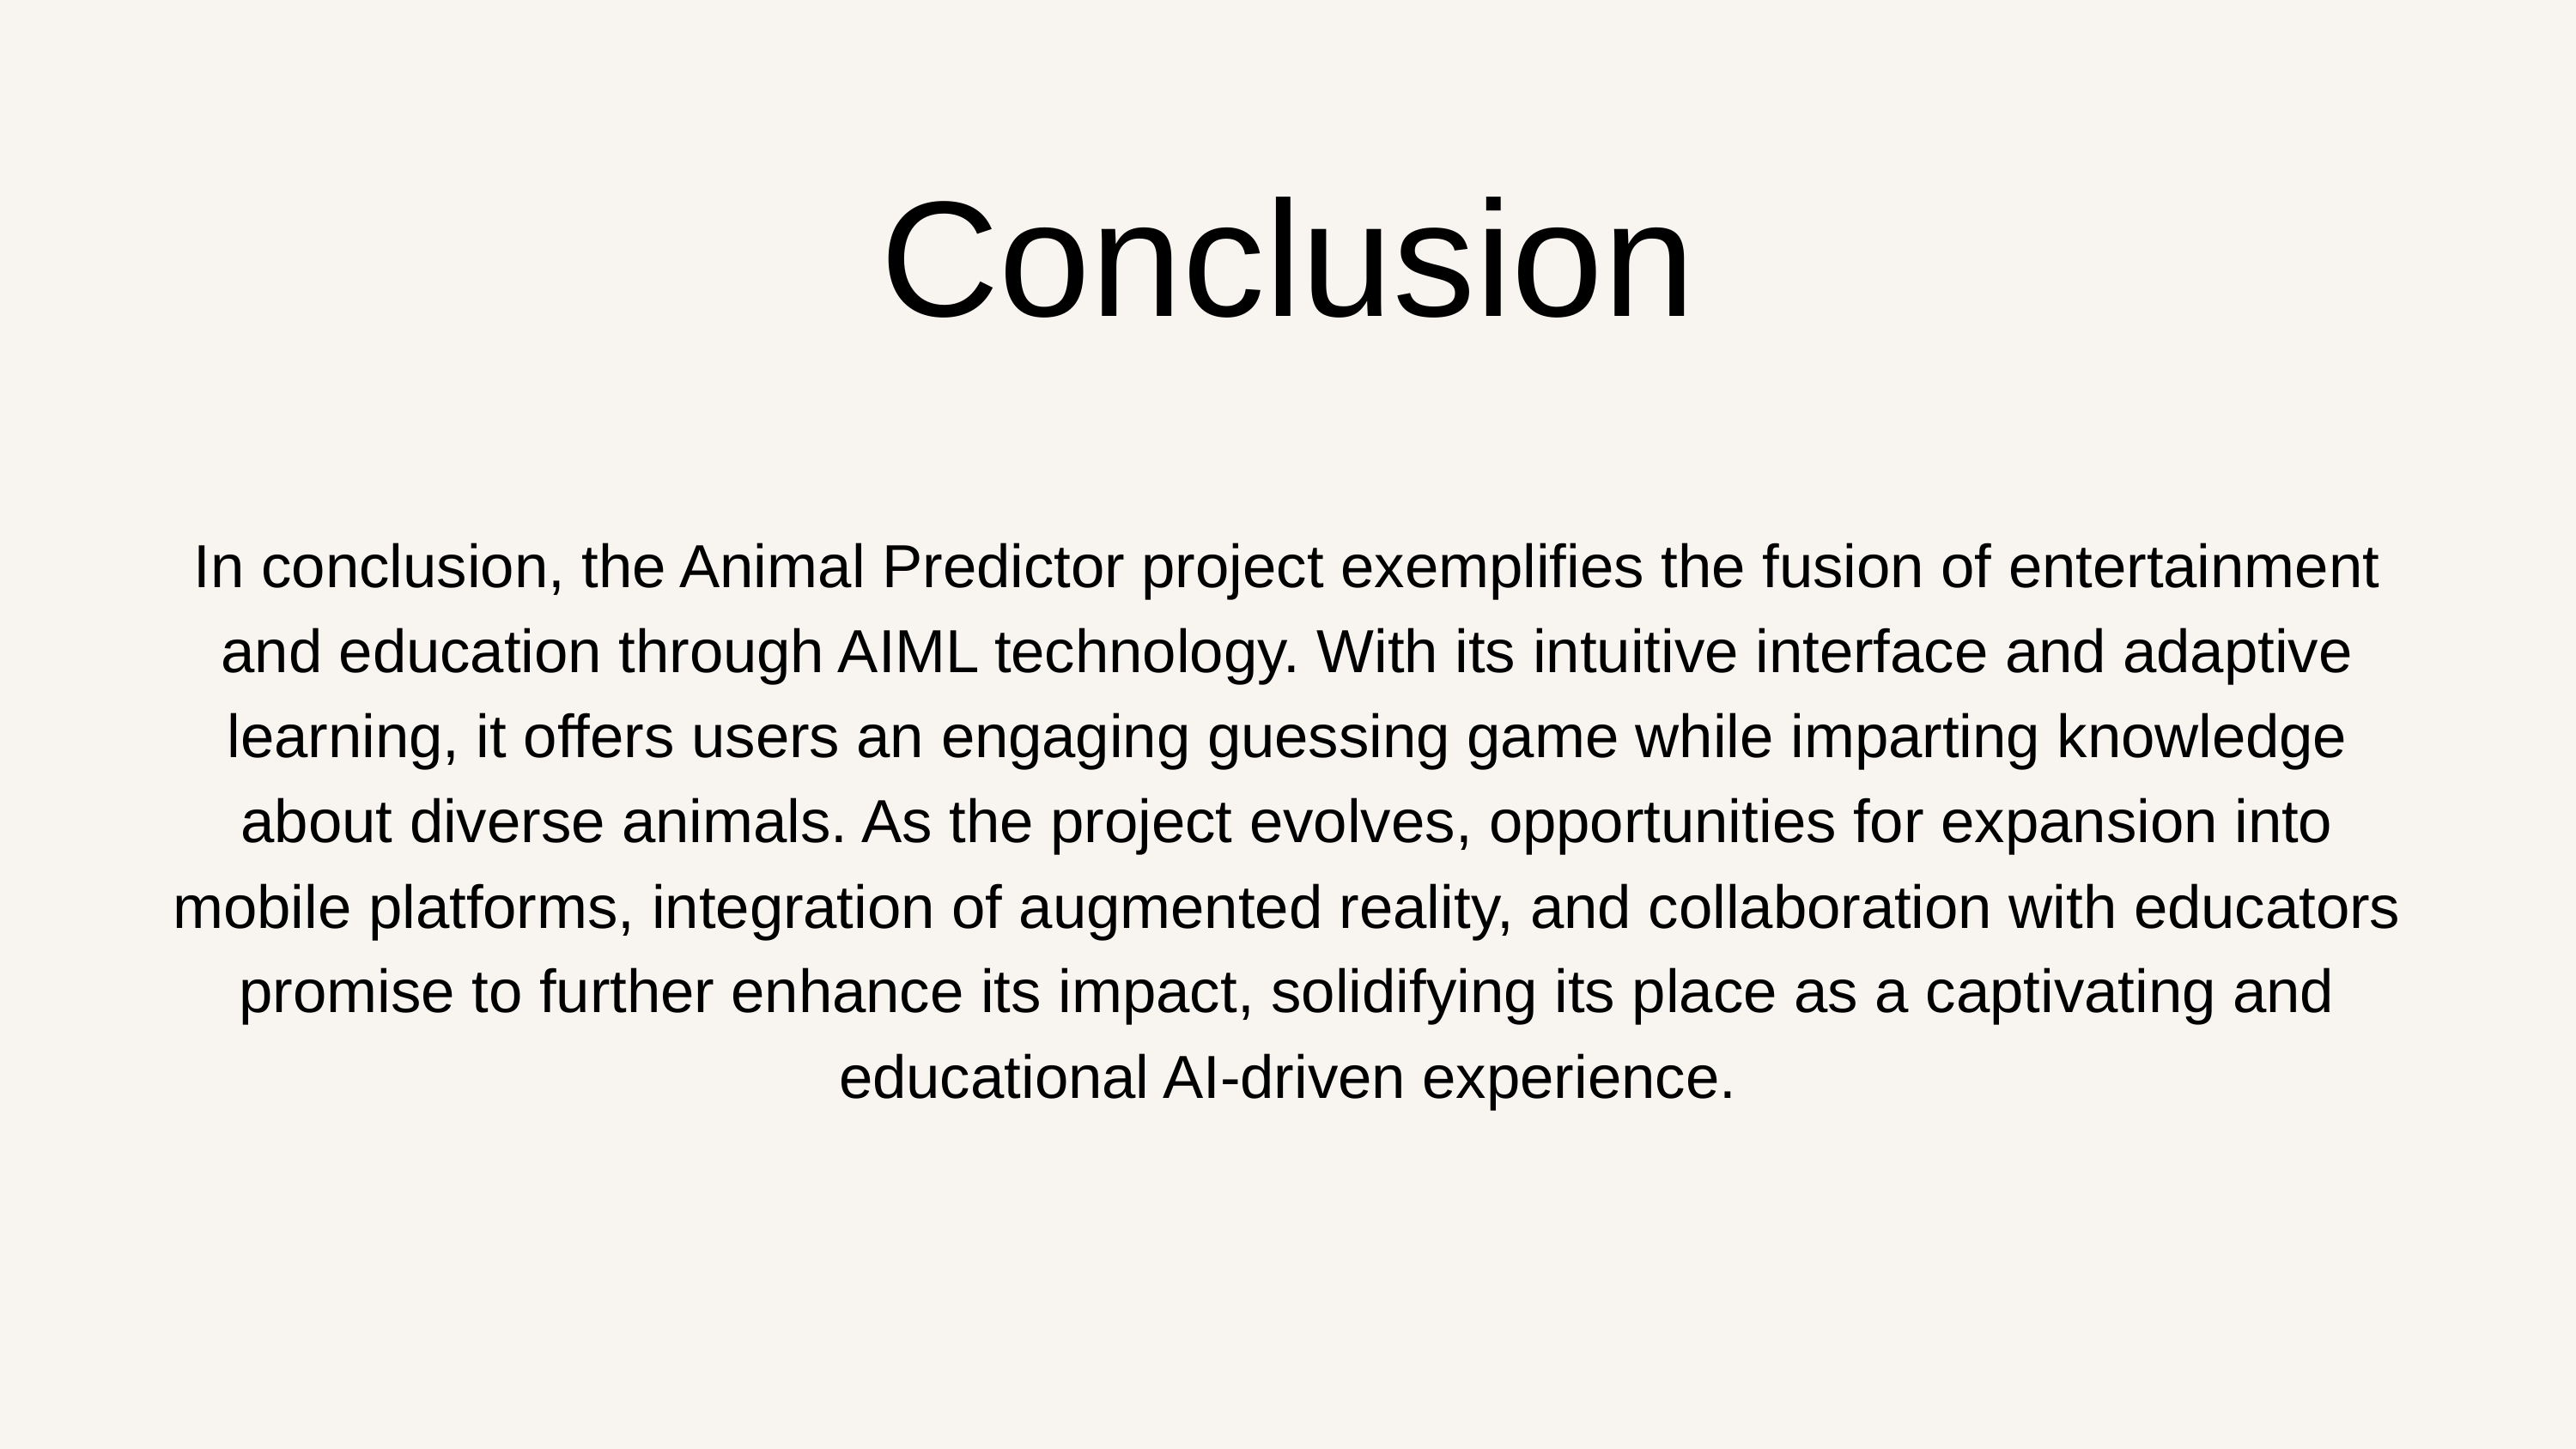

Conclusion
In conclusion, the Animal Predictor project exemplifies the fusion of entertainment and education through AIML technology. With its intuitive interface and adaptive learning, it offers users an engaging guessing game while imparting knowledge about diverse animals. As the project evolves, opportunities for expansion into mobile platforms, integration of augmented reality, and collaboration with educators promise to further enhance its impact, solidifying its place as a captivating and educational AI-driven experience.